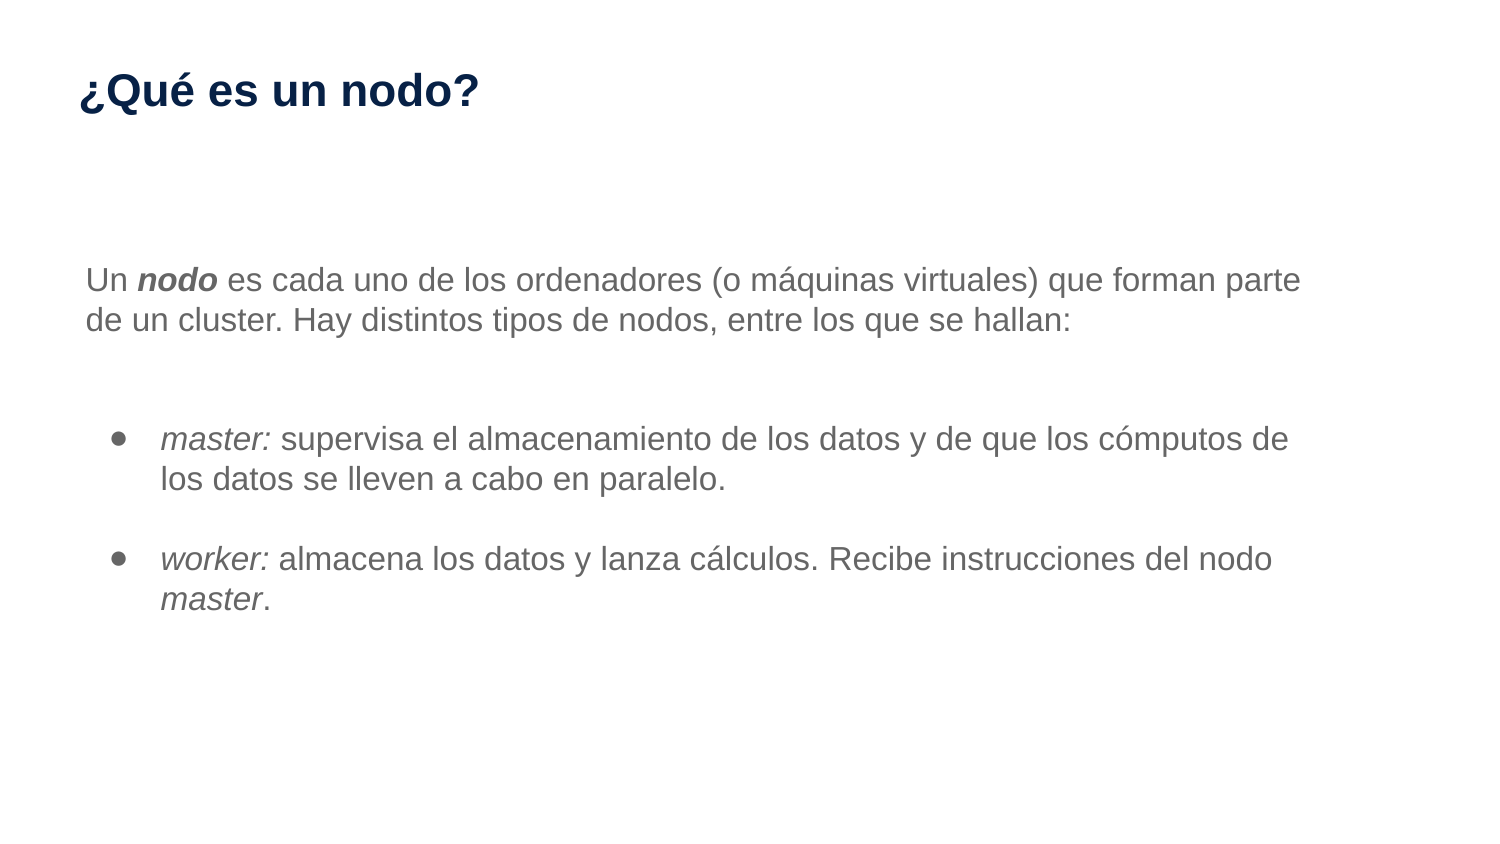

# ¿Qué es un nodo?

Un nodo es cada uno de los ordenadores (o máquinas virtuales) que forman parte de un cluster. Hay distintos tipos de nodos, entre los que se hallan:

master: supervisa el almacenamiento de los datos y de que los cómputos de los datos se lleven a cabo en paralelo.

worker: almacena los datos y lanza cálculos. Recibe instrucciones del nodo master.